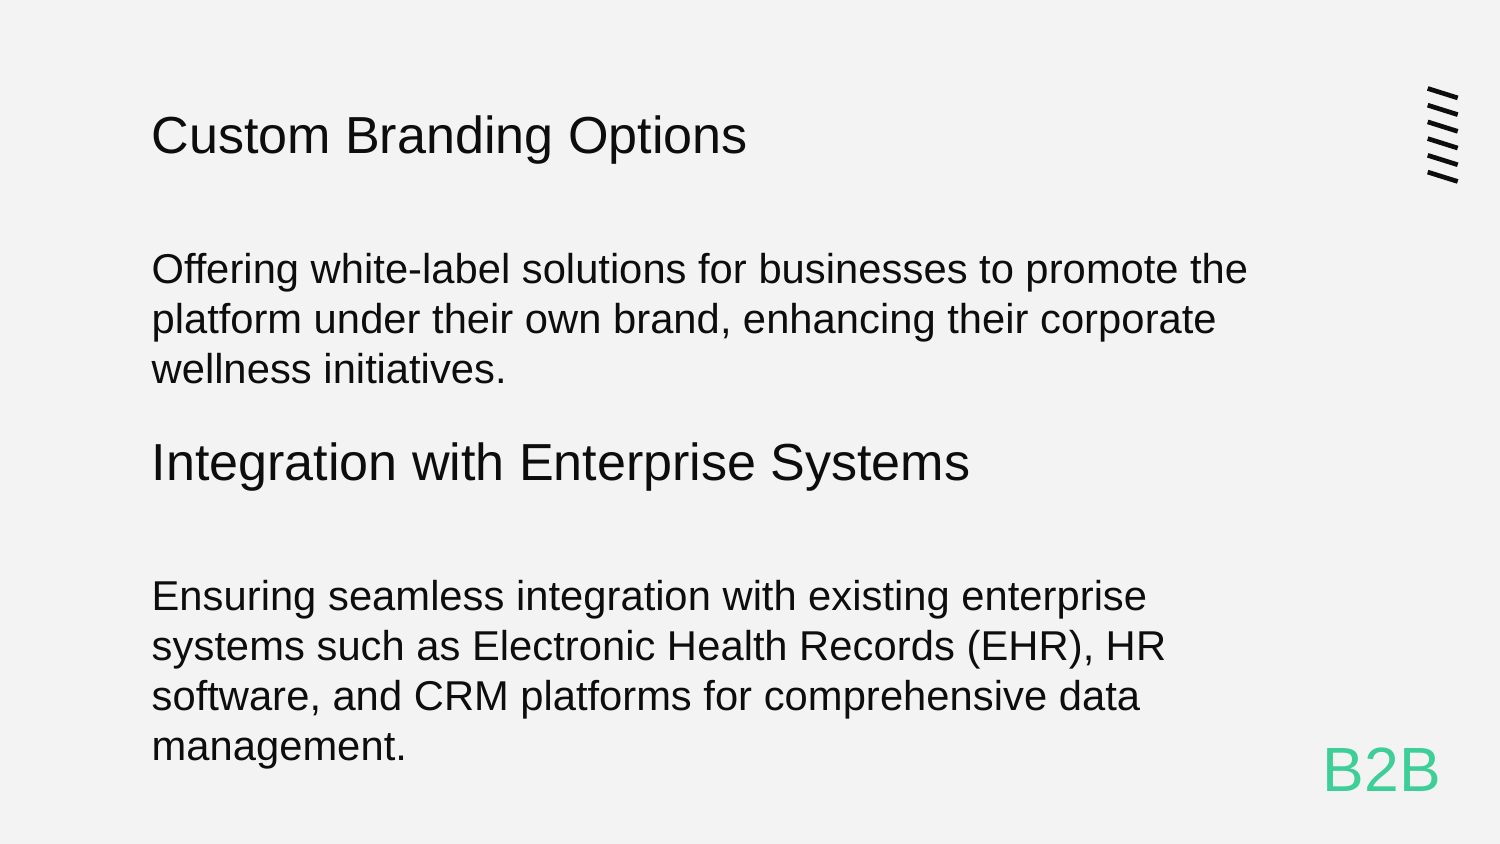

# Custom Branding Options
Offering white-label solutions for businesses to promote the platform under their own brand, enhancing their corporate wellness initiatives.
Integration with Enterprise Systems
Ensuring seamless integration with existing enterprise systems such as Electronic Health Records (EHR), HR software, and CRM platforms for comprehensive data management.
B2B